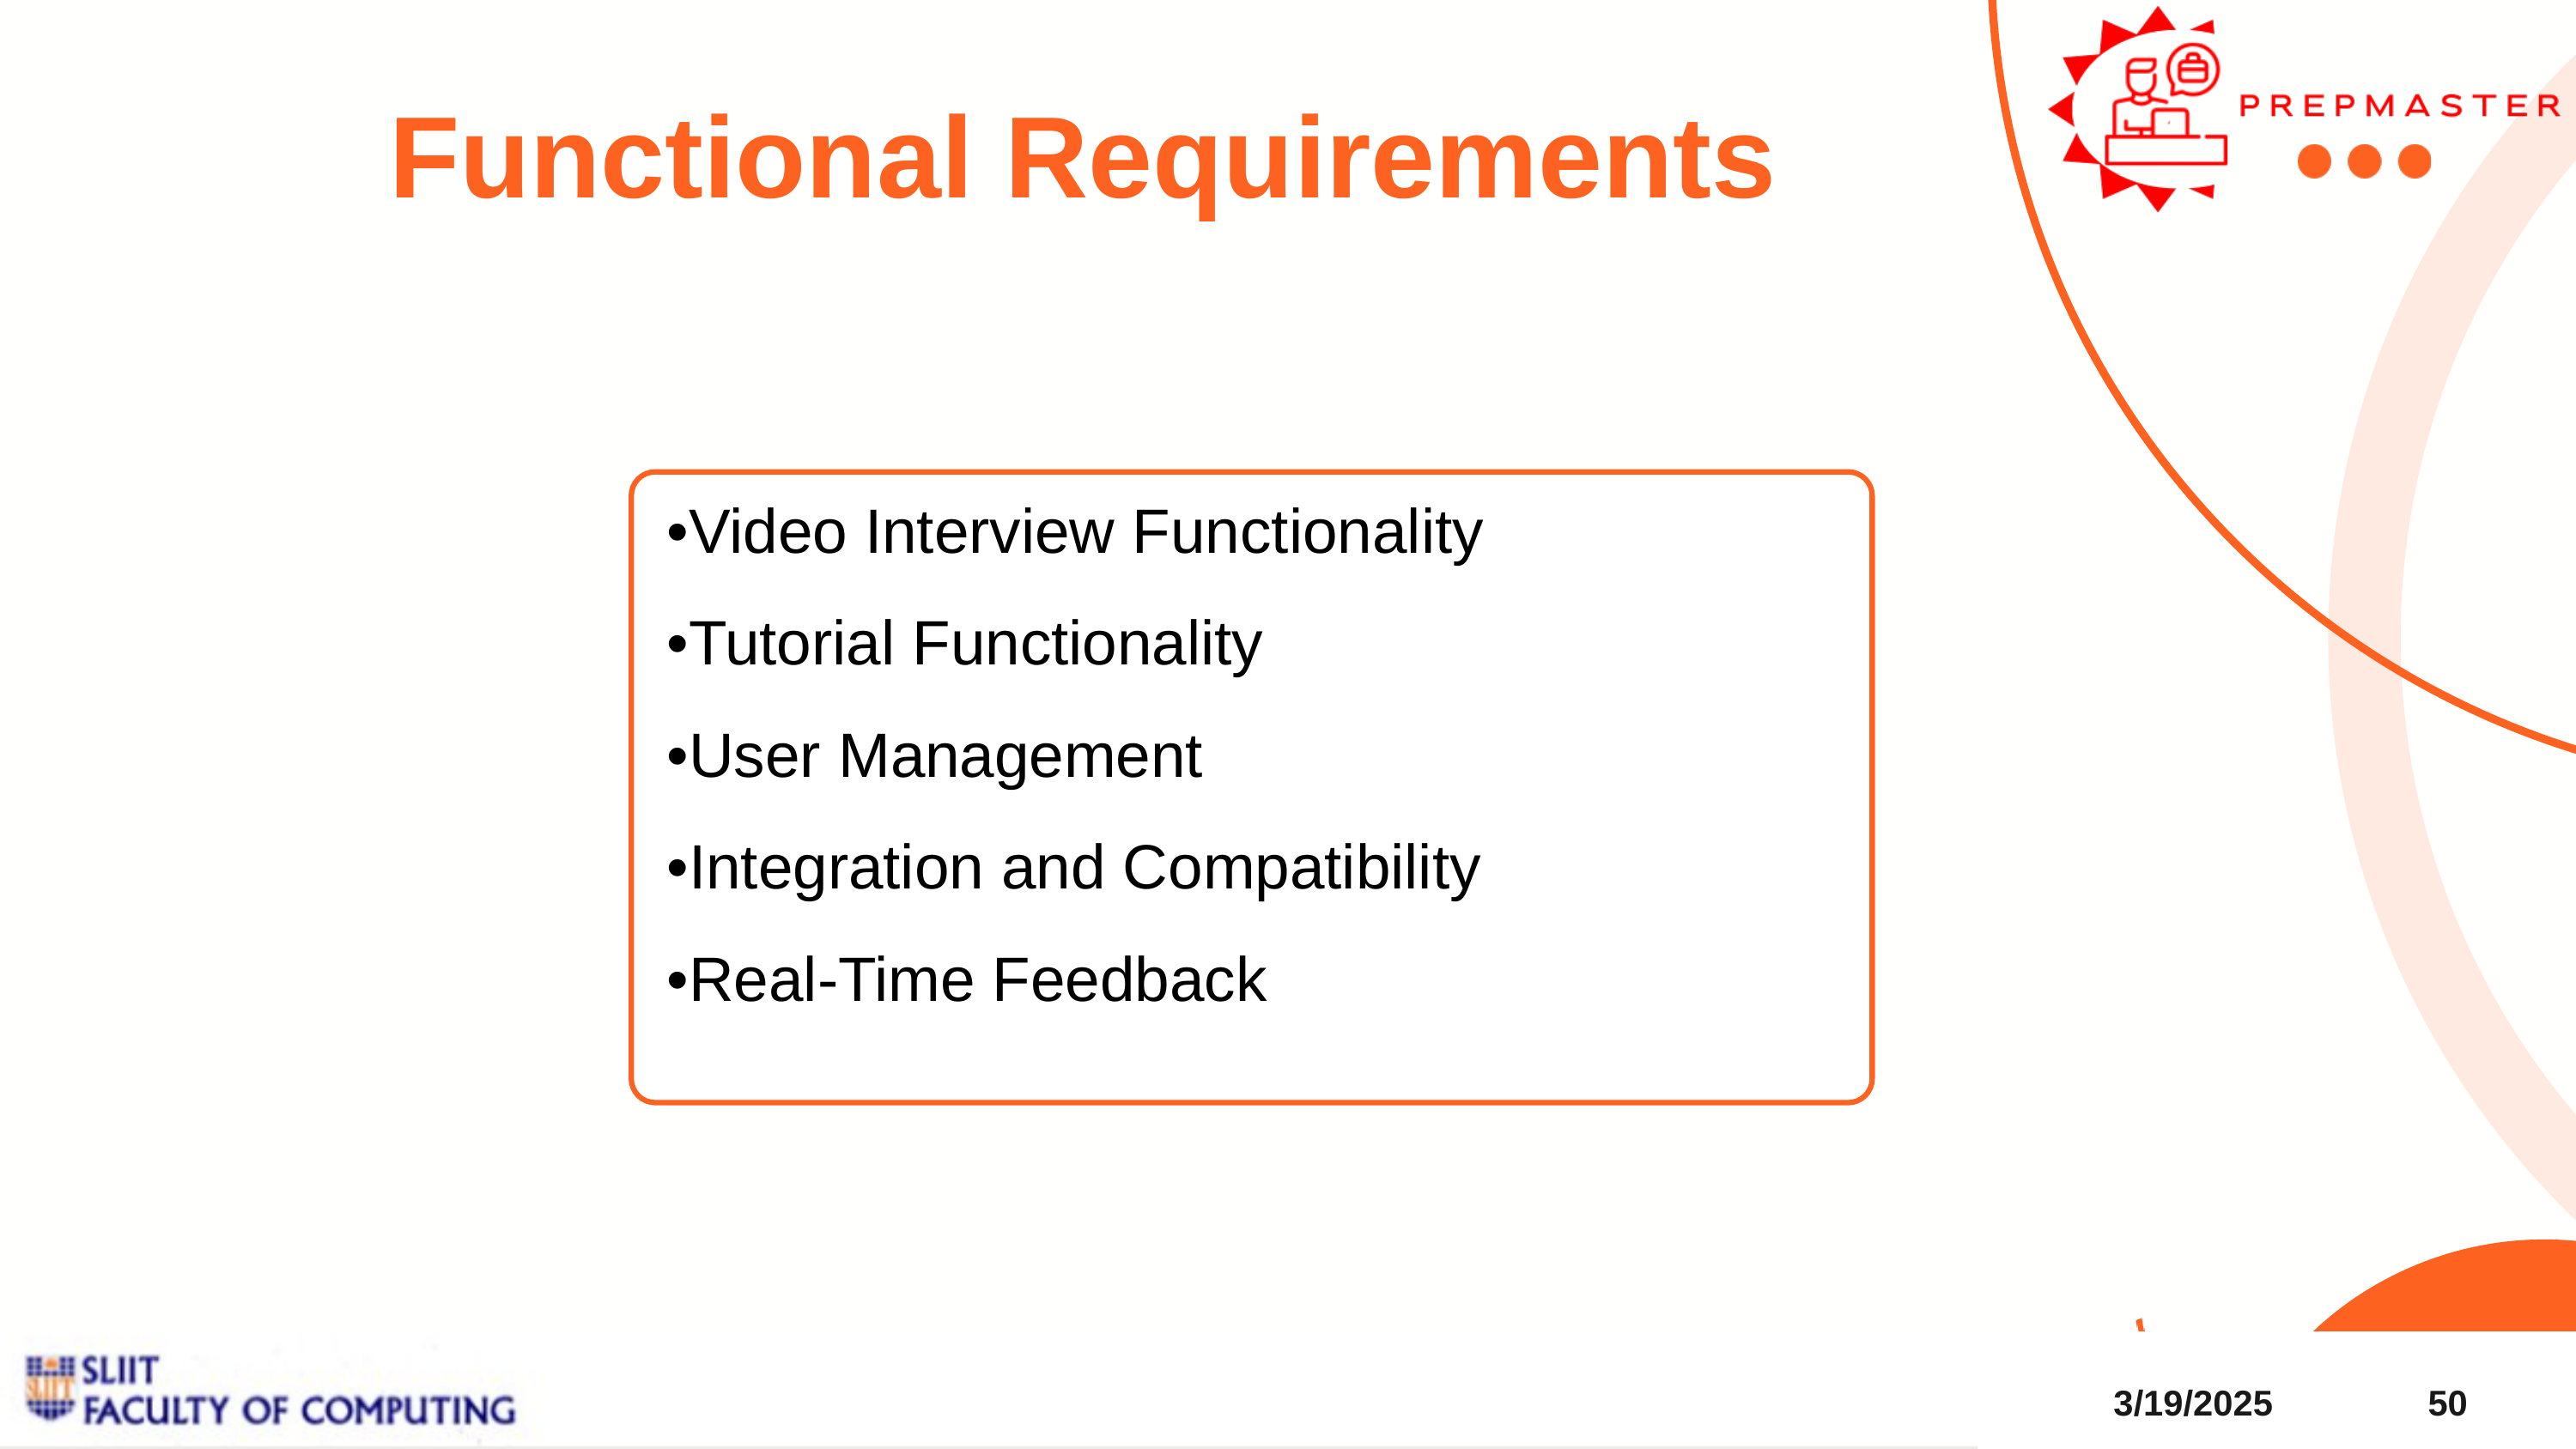

Functional Requirements

•Video Interview Functionality
•Tutorial Functionality
•User Management
•Integration and Compatibility
•Real-Time Feedback

3/19/2025
50